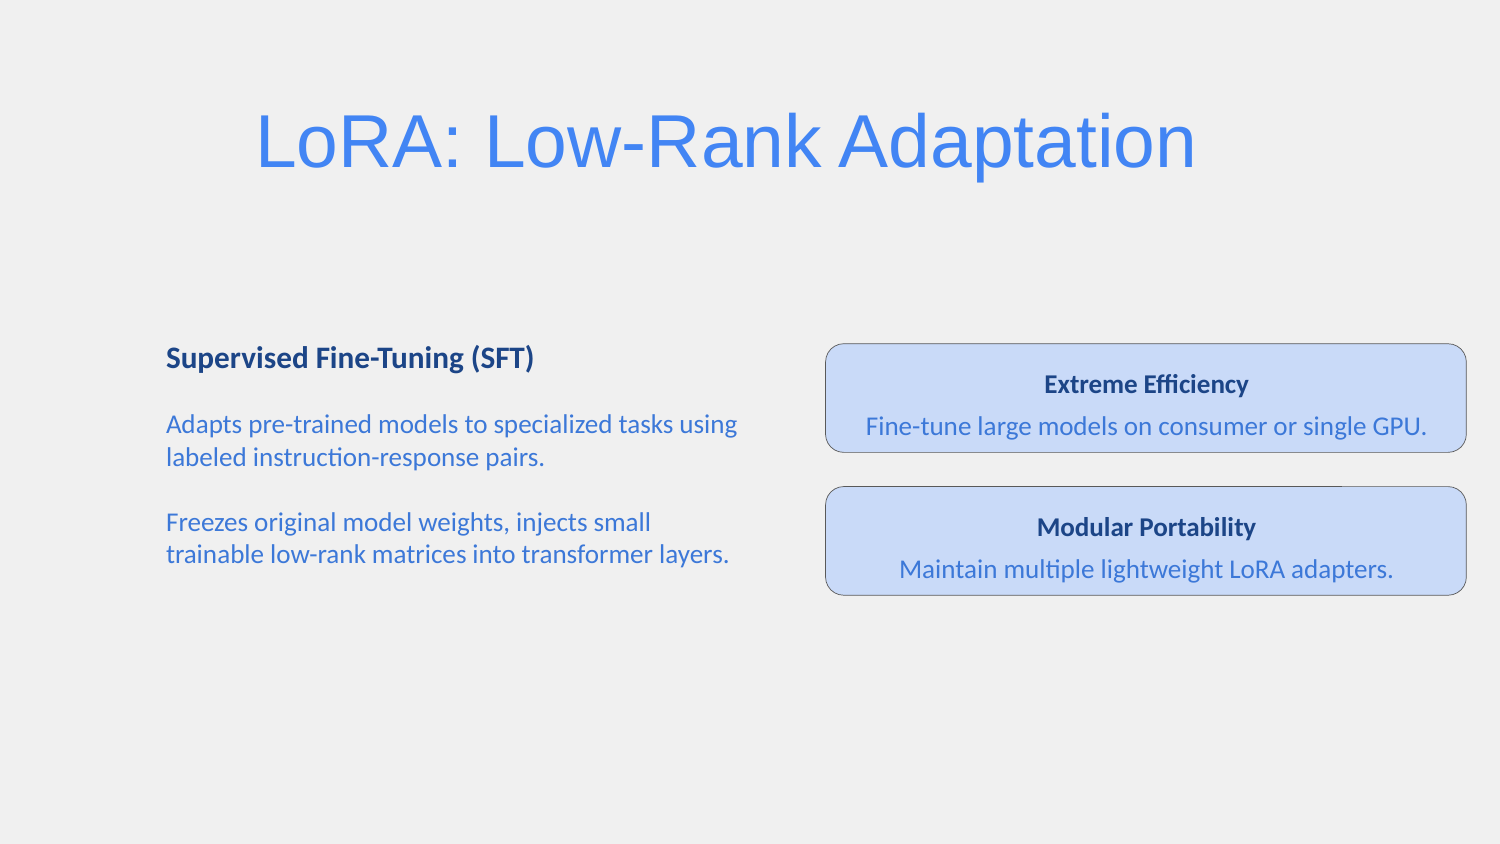

# LoRA: Low-Rank Adaptation
Supervised Fine-Tuning (SFT)

Adapts pre-trained models to specialized tasks using labeled instruction-response pairs.

Freezes original model weights, injects small trainable low-rank matrices into transformer layers.

Extreme Efficiency
Fine-tune large models on consumer or single GPU.

Modular Portability
Maintain multiple lightweight LoRA adapters.